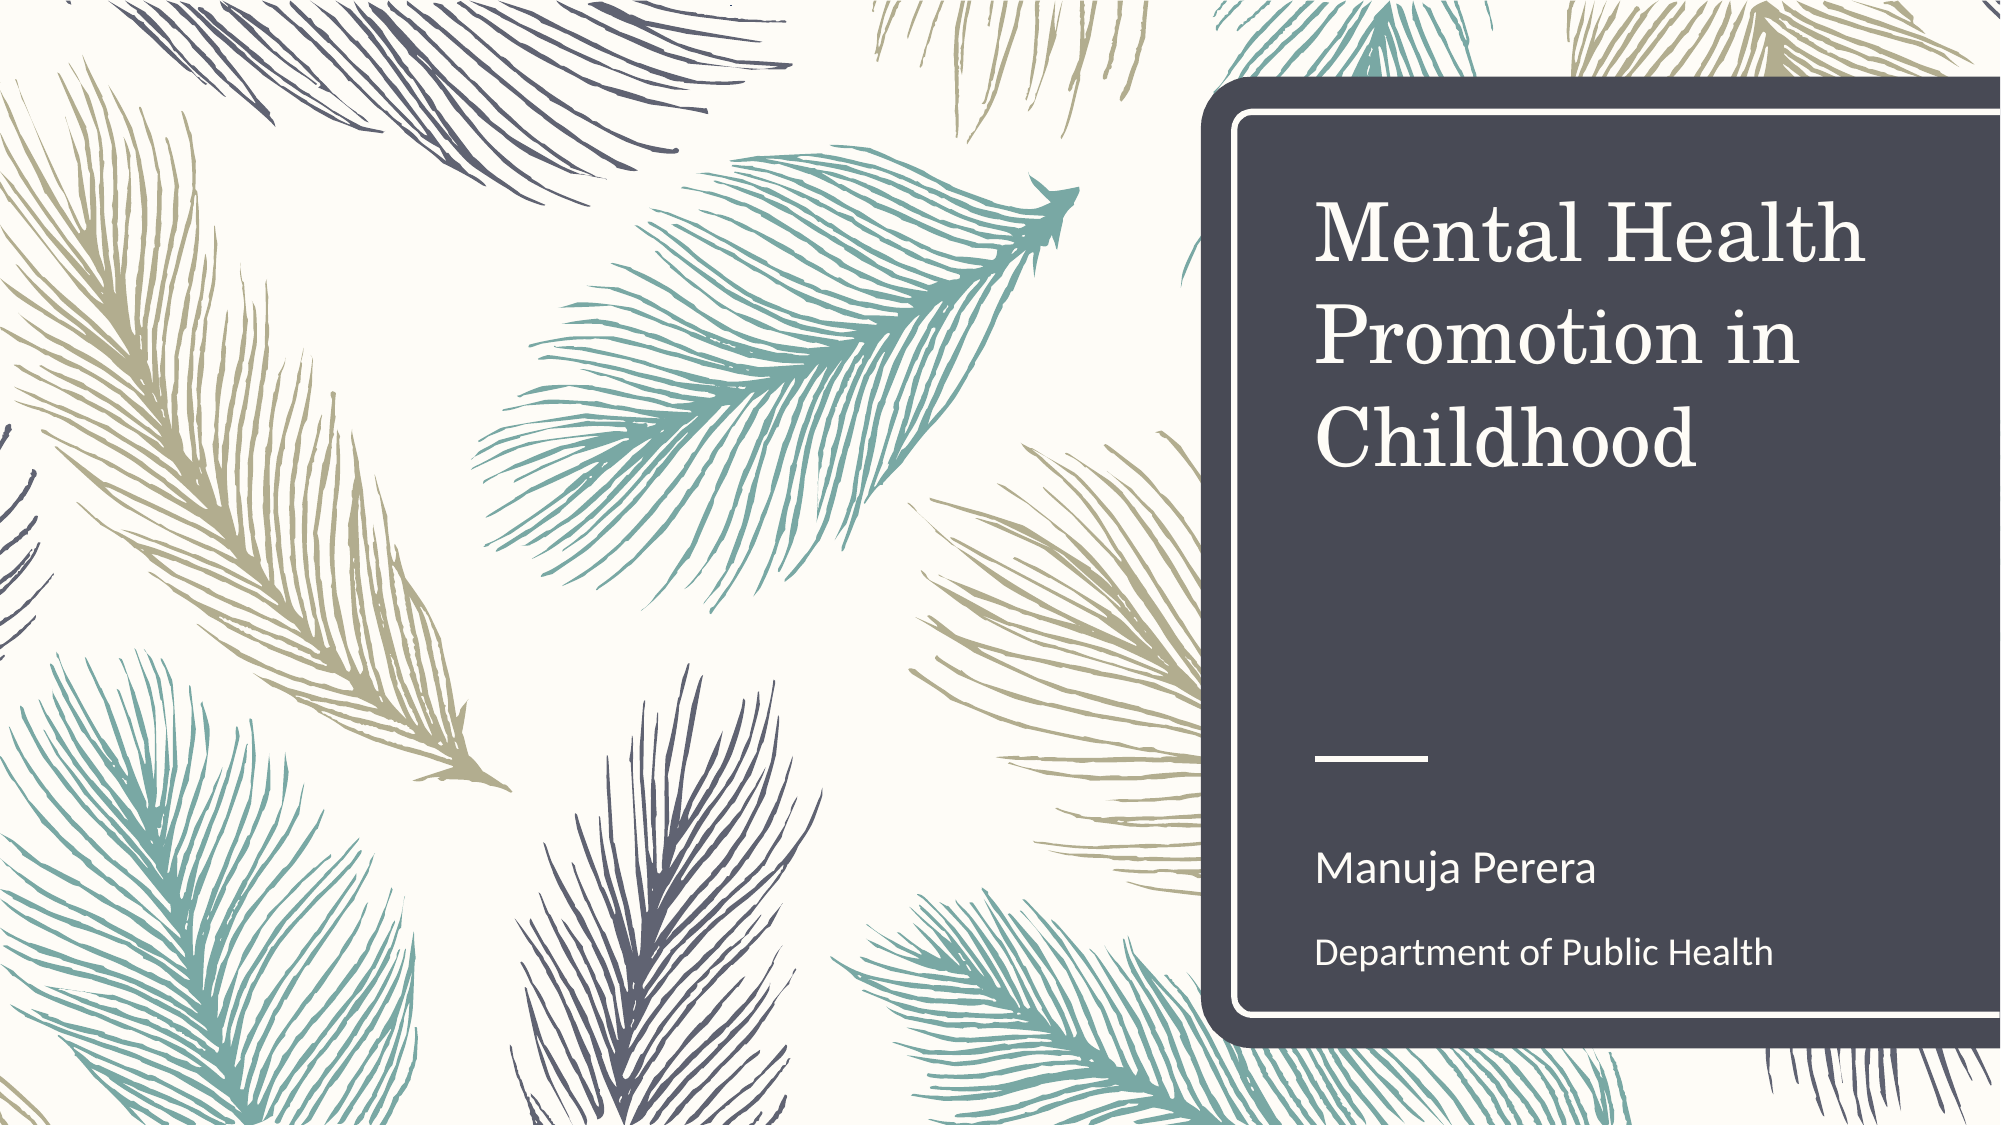

# Mental Health Promotion in Childhood
Manuja Perera
Department of Public Health